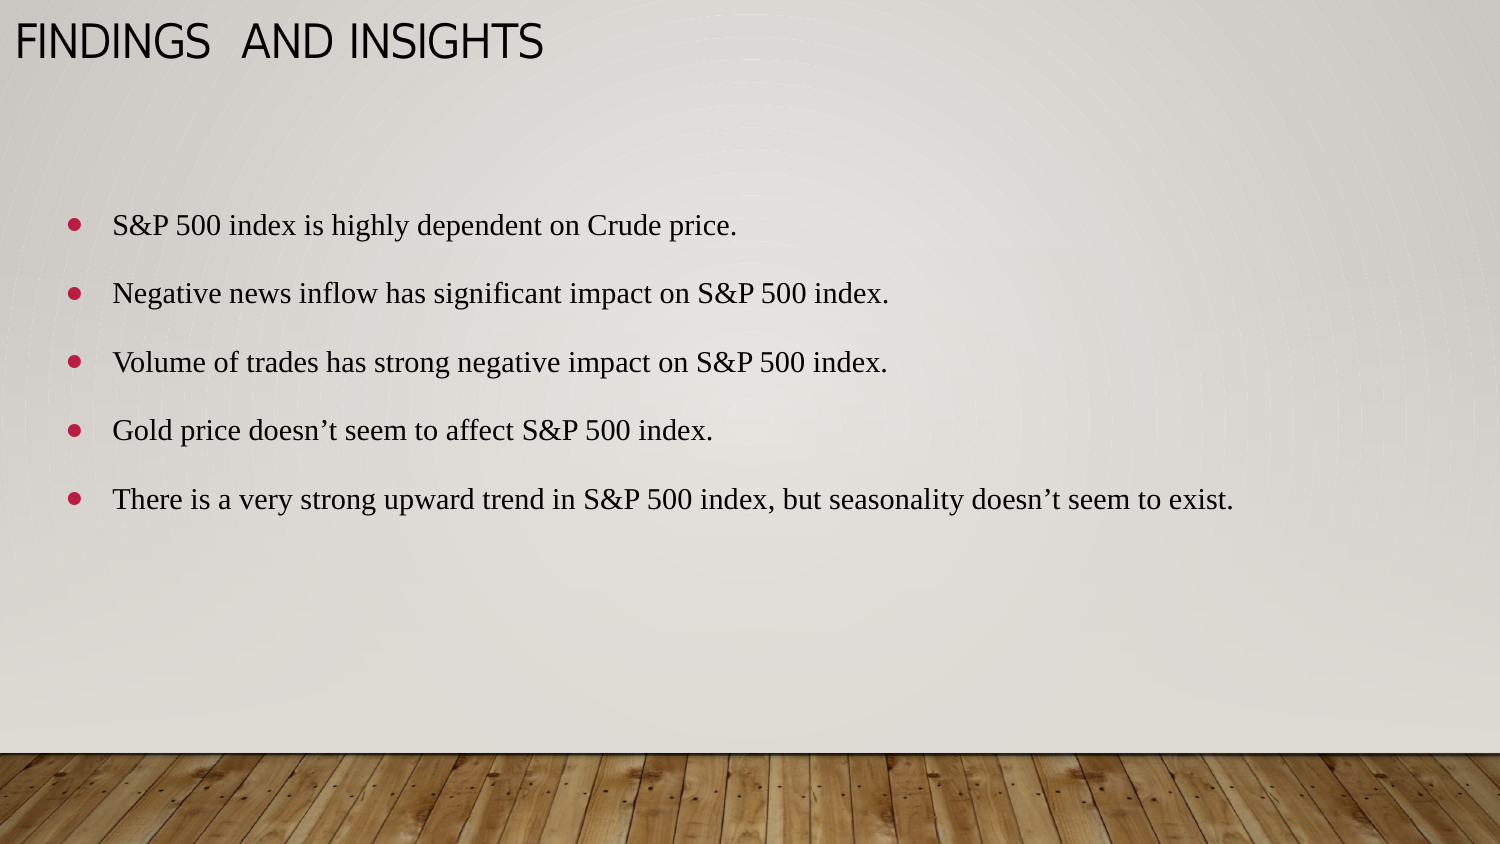

# findings  and Insights
S&P 500 index is highly dependent on Crude price.
Negative news inflow has significant impact on S&P 500 index.
Volume of trades has strong negative impact on S&P 500 index.
Gold price doesn’t seem to affect S&P 500 index.
There is a very strong upward trend in S&P 500 index, but seasonality doesn’t seem to exist.